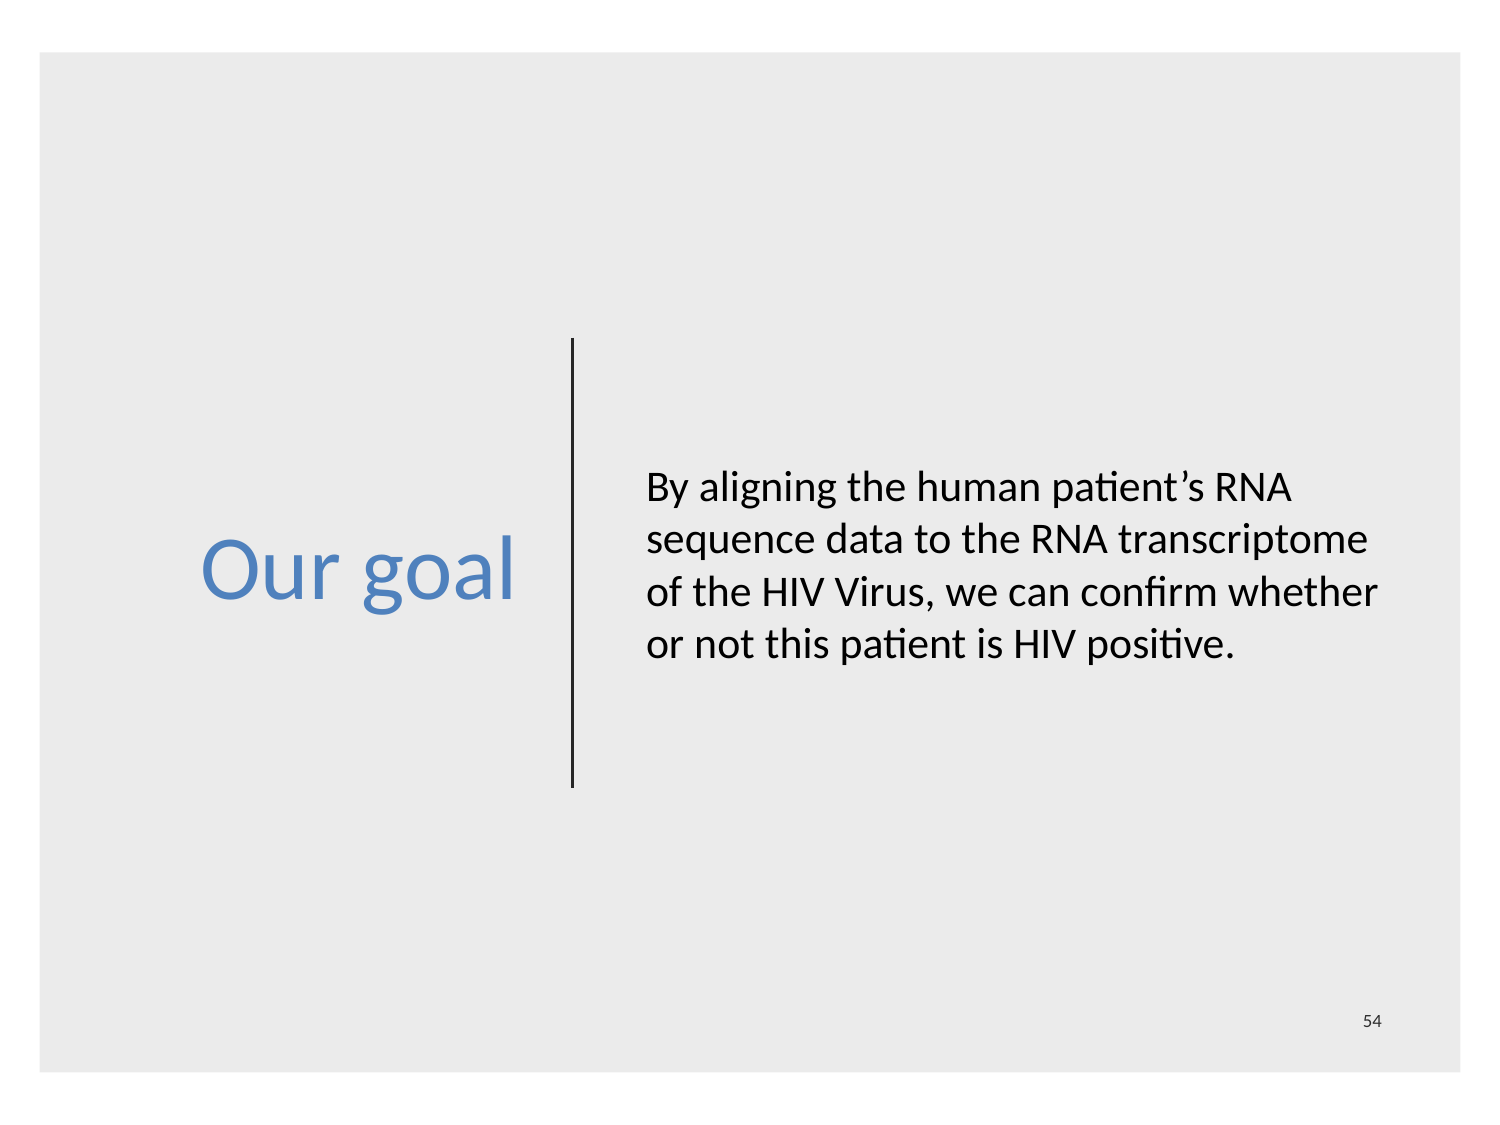

# Our goal
By aligning the human patient’s RNA sequence data to the RNA transcriptome of the HIV Virus, we can confirm whether or not this patient is HIV positive.
54